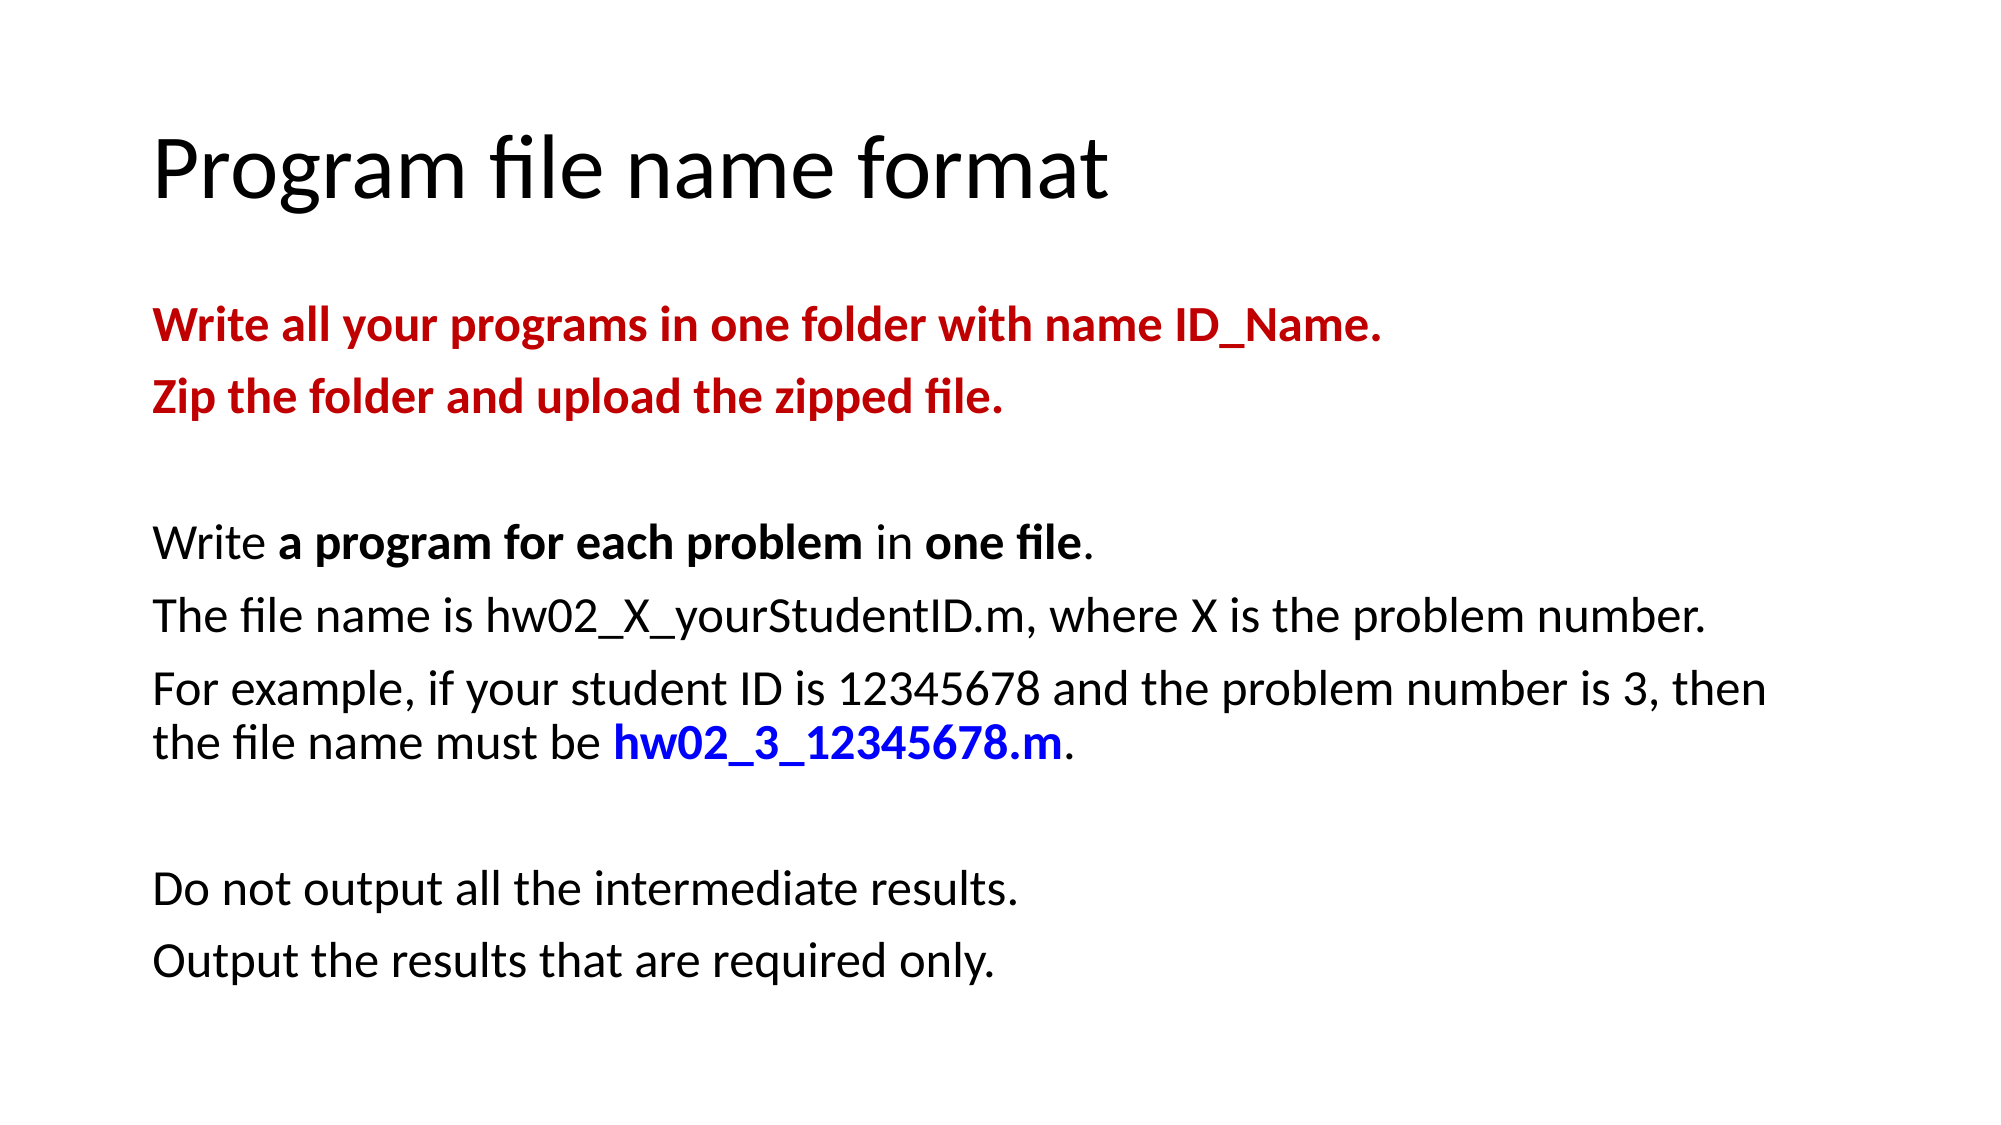

# Program file name format
Write all your programs in one folder with name ID_Name.
Zip the folder and upload the zipped file.

Write a program for each problem in one file.
The file name is hw02_X_yourStudentID.m, where X is the problem number.
For example, if your student ID is 12345678 and the problem number is 3, then the file name must be hw02_3_12345678.m.

Do not output all the intermediate results.
Output the results that are required only.